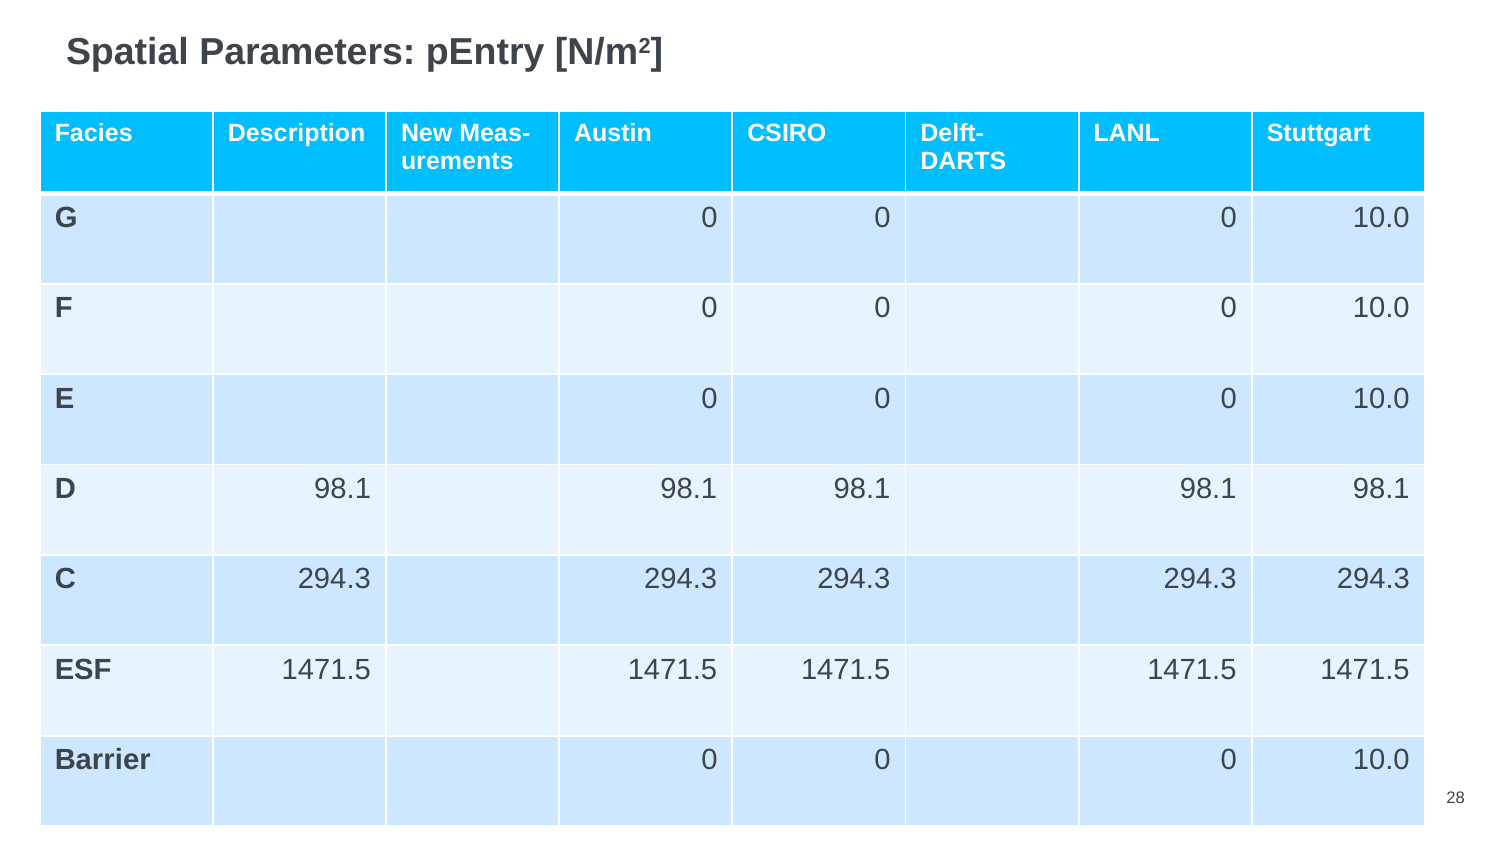

# Spatial Parameters: pEntry [N/m2]
| Facies | Description | New Meas-urements | Austin | CSIRO | Delft-DARTS | LANL | Stuttgart |
| --- | --- | --- | --- | --- | --- | --- | --- |
| G |  |  | 0 | 0 |  | 0 | 10.0 |
| F |  |  | 0 | 0 |  | 0 | 10.0 |
| E |  |  | 0 | 0 |  | 0 | 10.0 |
| D | 98.1 |  | 98.1 | 98.1 |  | 98.1 | 98.1 |
| C | 294.3 |  | 294.3 | 294.3 |  | 294.3 | 294.3 |
| ESF | 1471.5 |  | 1471.5 | 1471.5 |  | 1471.5 | 1471.5 |
| Barrier |  |  | 0 | 0 |  | 0 | 10.0 |
28